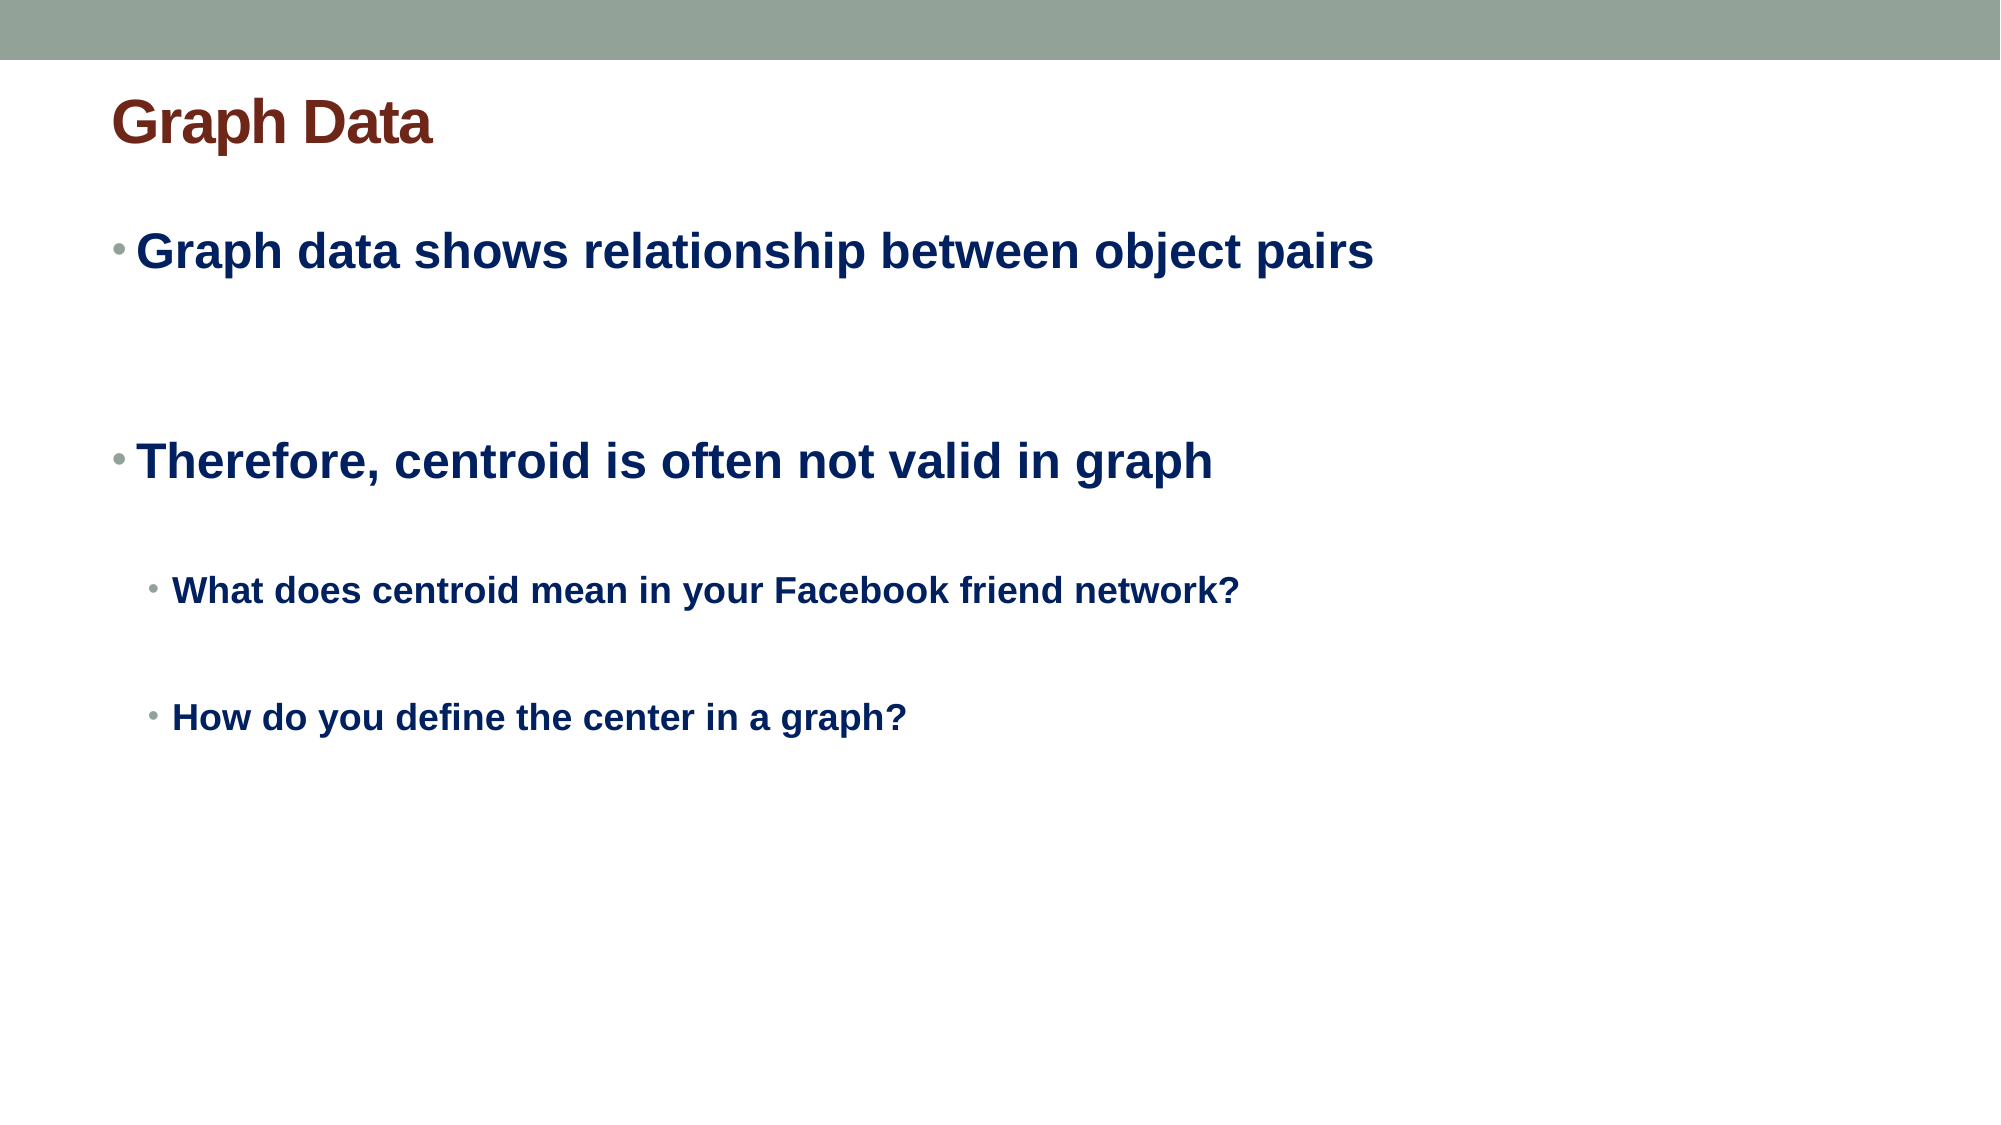

# Graph Data
Graph data shows relationship between object pairs

Therefore, centroid is often not valid in graph

What does centroid mean in your Facebook friend network?

How do you define the center in a graph?